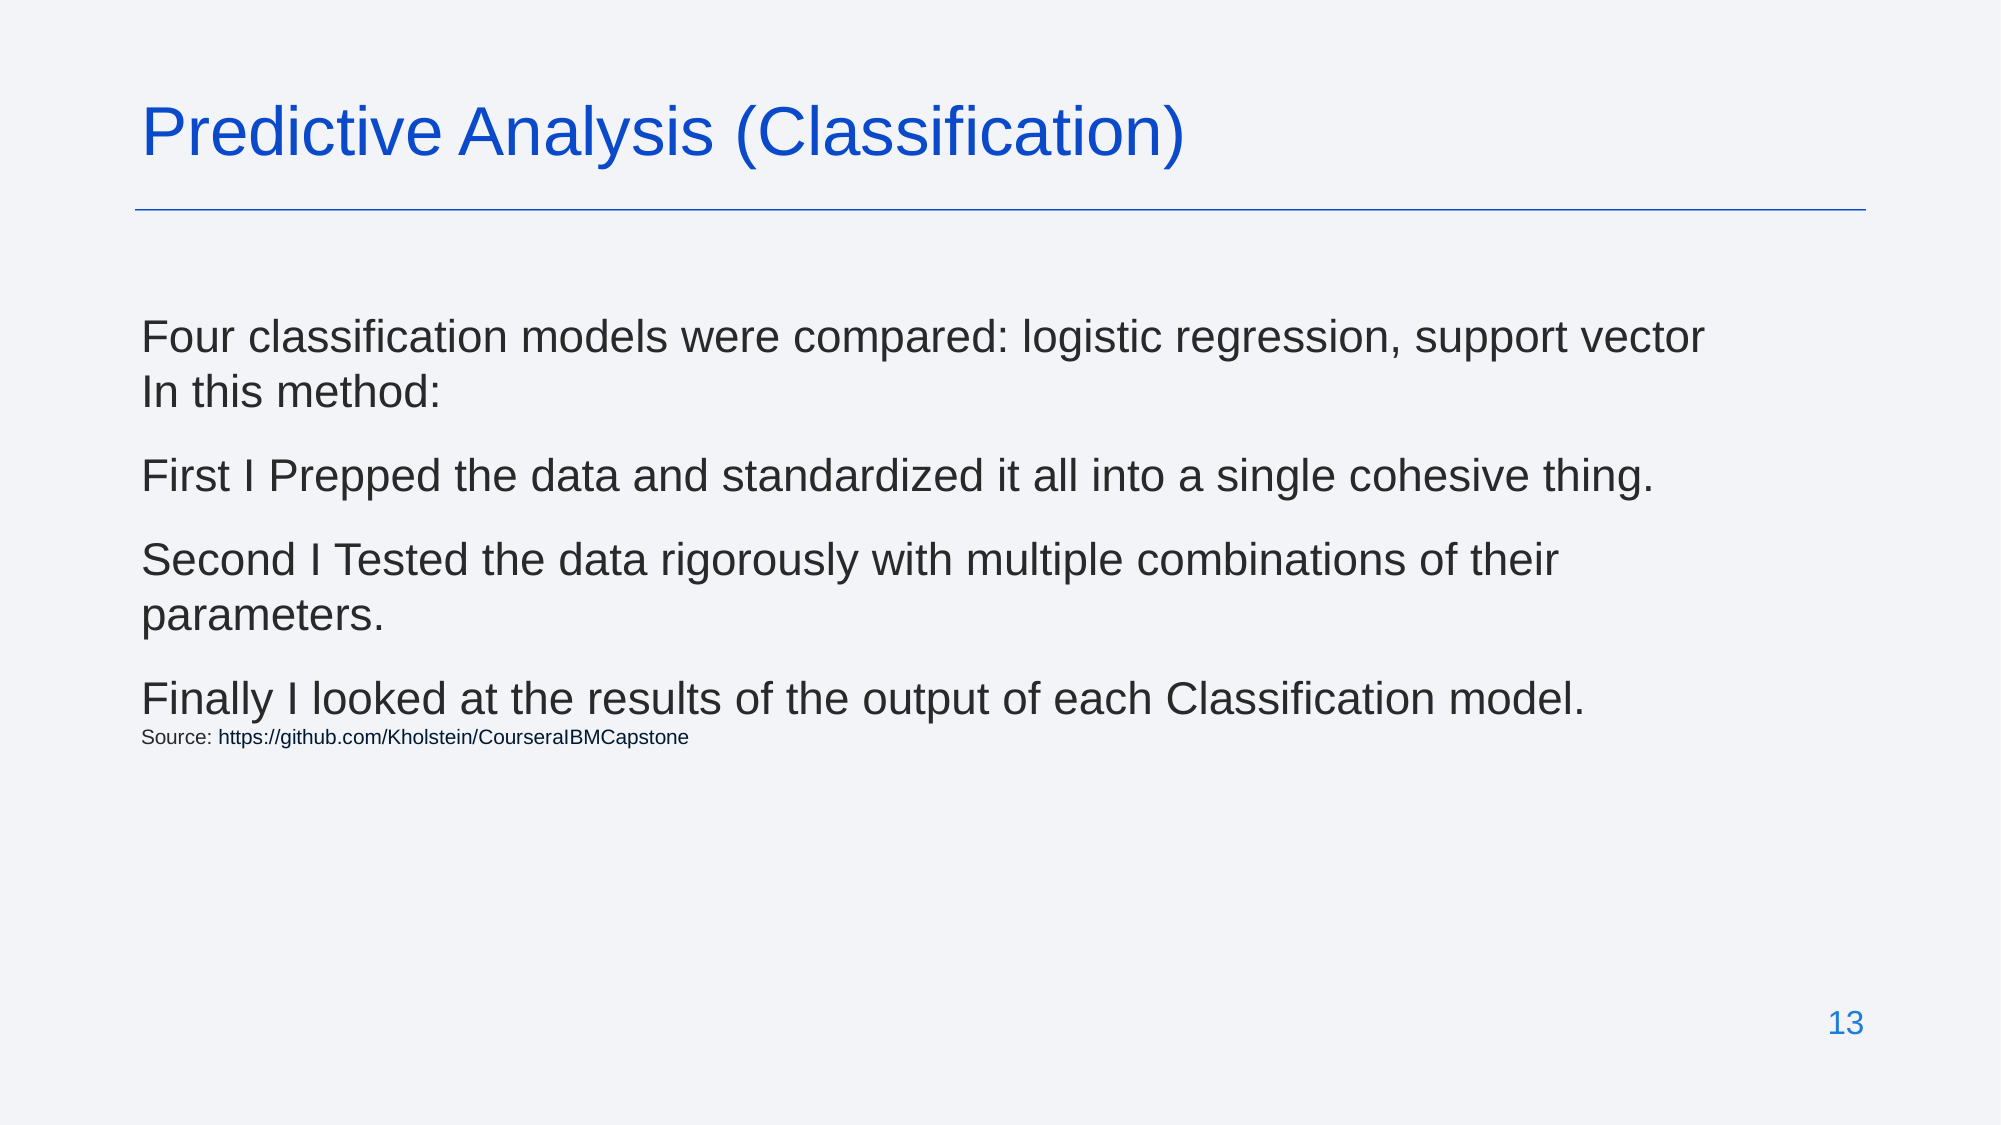

Predictive Analysis (Classification)
Four classification models were compared: logistic regression, support vector In this method:
First I Prepped the data and standardized it all into a single cohesive thing.
Second I Tested the data rigorously with multiple combinations of their parameters.
Finally I looked at the results of the output of each Classification model.
Source: https://github.com/Kholstein/CourseraIBMCapstone
13